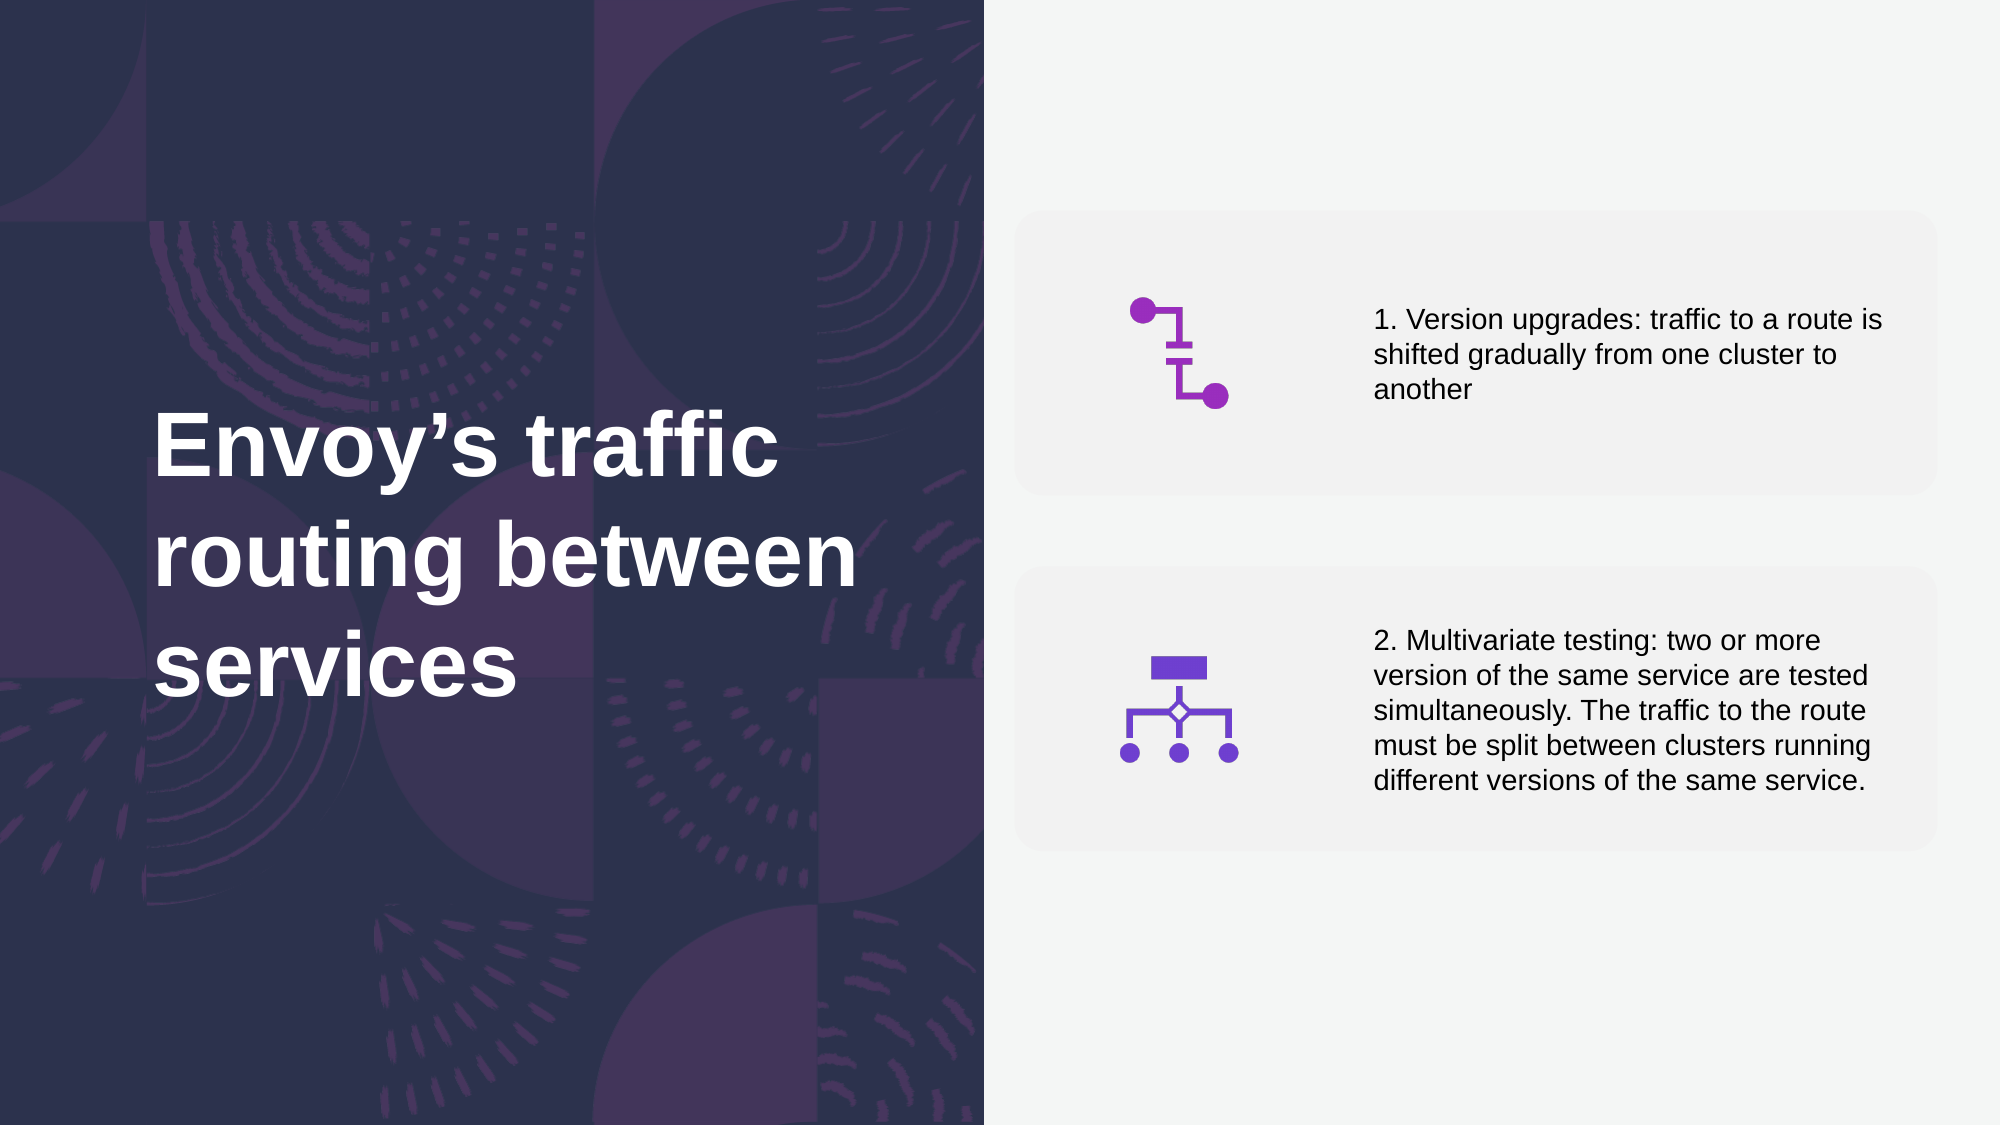

1. Version upgrades: traffic to a route is shifted gradually from one cluster to another
2. Multivariate testing: two or more version of the same service are tested simultaneously. The traffic to the route must be split between clusters running different versions of the same service.
# Envoy’s traffic routing between services